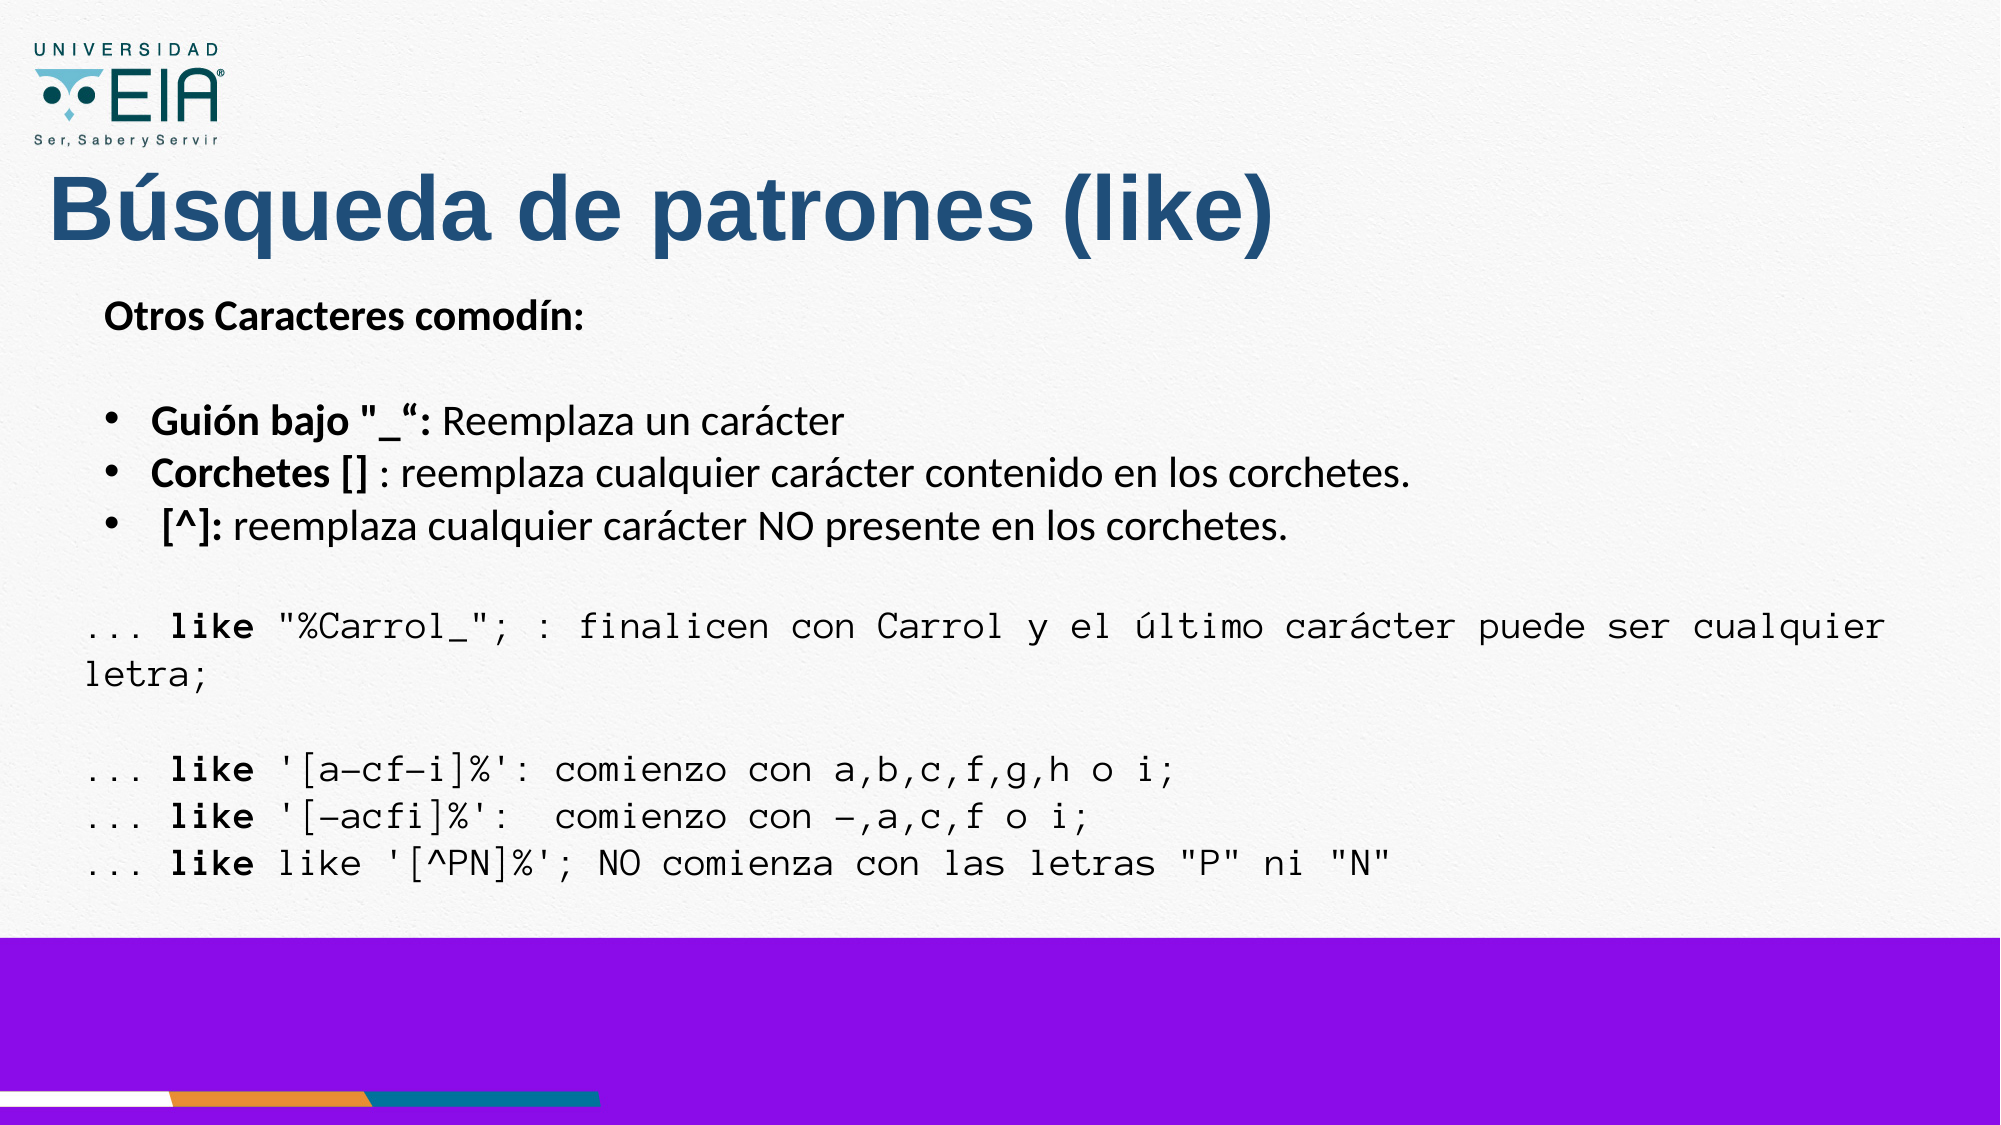

# Búsqueda de patrones (like)
Otros Caracteres comodín:

Guión bajo "_“: Reemplaza un carácter
Corchetes [] : reemplaza cualquier carácter contenido en los corchetes.
 [^]: reemplaza cualquier carácter NO presente en los corchetes.
... like "%Carrol_"; : finalicen con Carrol y el último carácter puede ser cualquier letra;

... like '[a-cf-i]%': comienzo con a,b,c,f,g,h o i;
... like '[-acfi]%':  comienzo con -,a,c,f o i;
... like like '[^PN]%'; NO comienza con las letras "P" ni "N"